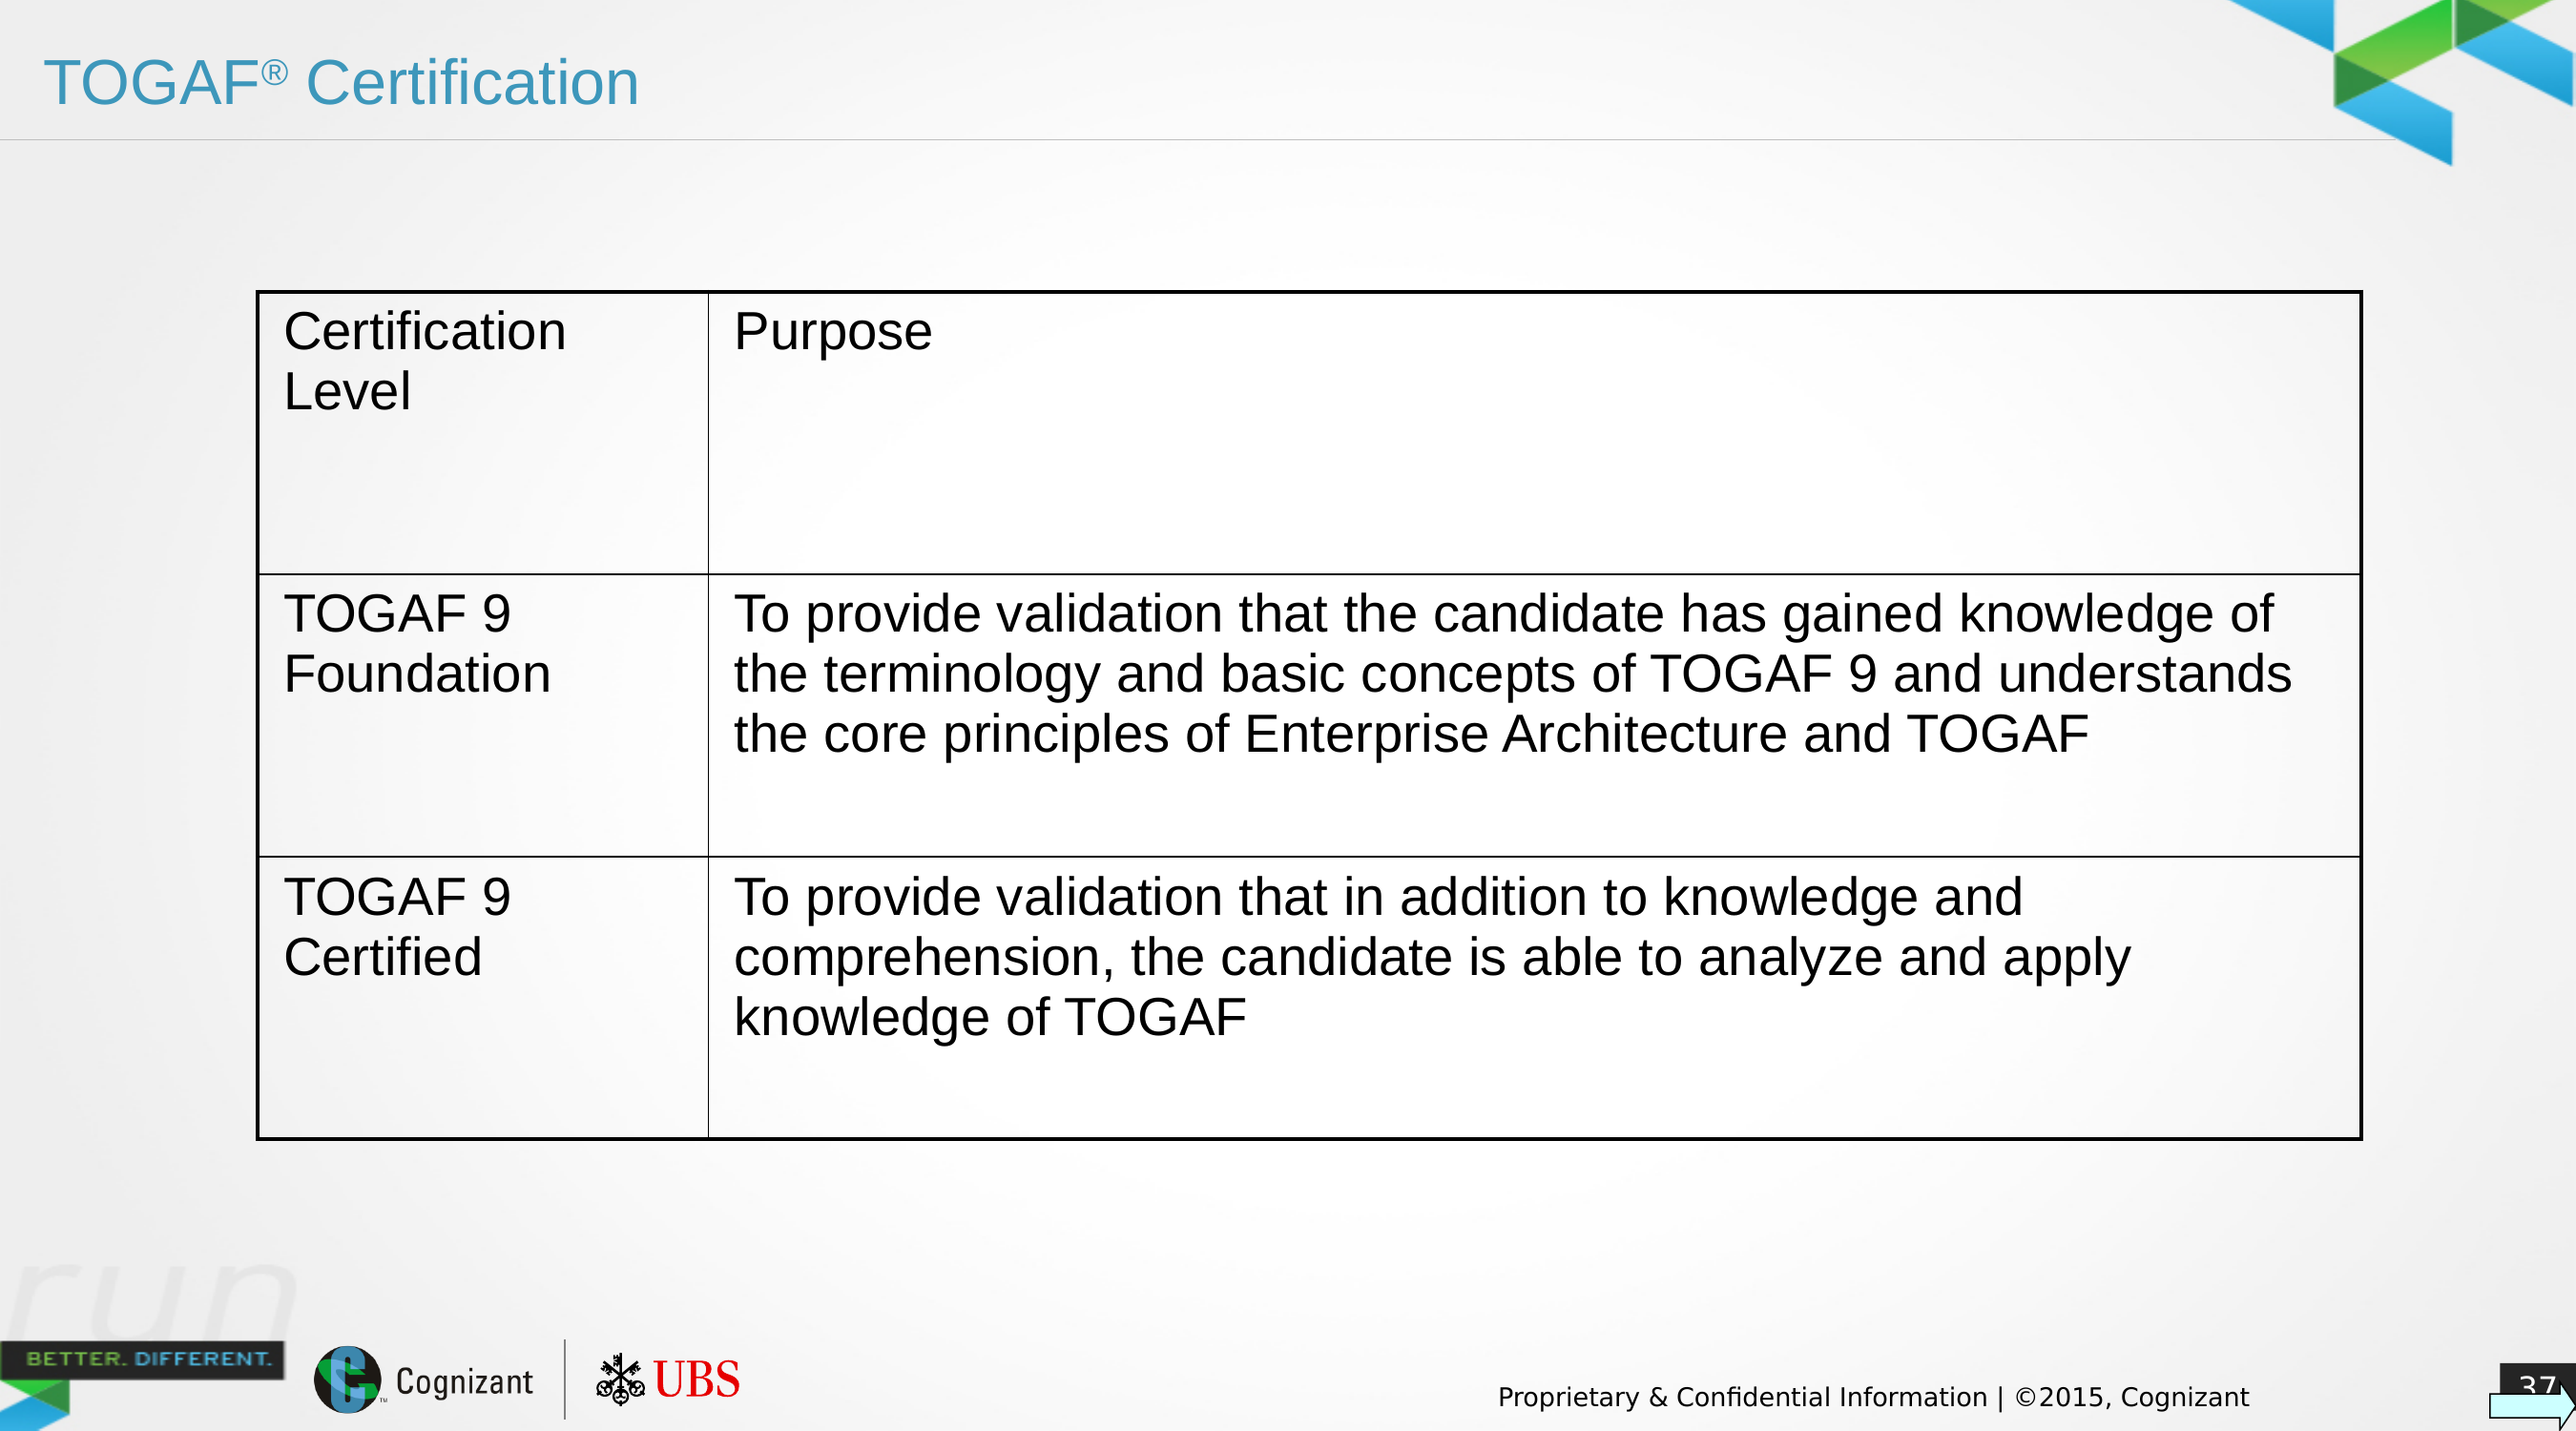

# TOGAF® Certification

| Certification Level | Purpose |
| --- | --- |
| TOGAF 9 Foundation | To provide validation that the candidate has gained knowledge of the terminology and basic concepts of TOGAF 9 and understands the core principles of Enterprise Architecture and TOGAF |
| TOGAF 9 Certified | To provide validation that in addition to knowledge and comprehension, the candidate is able to analyze and apply knowledge of TOGAF |